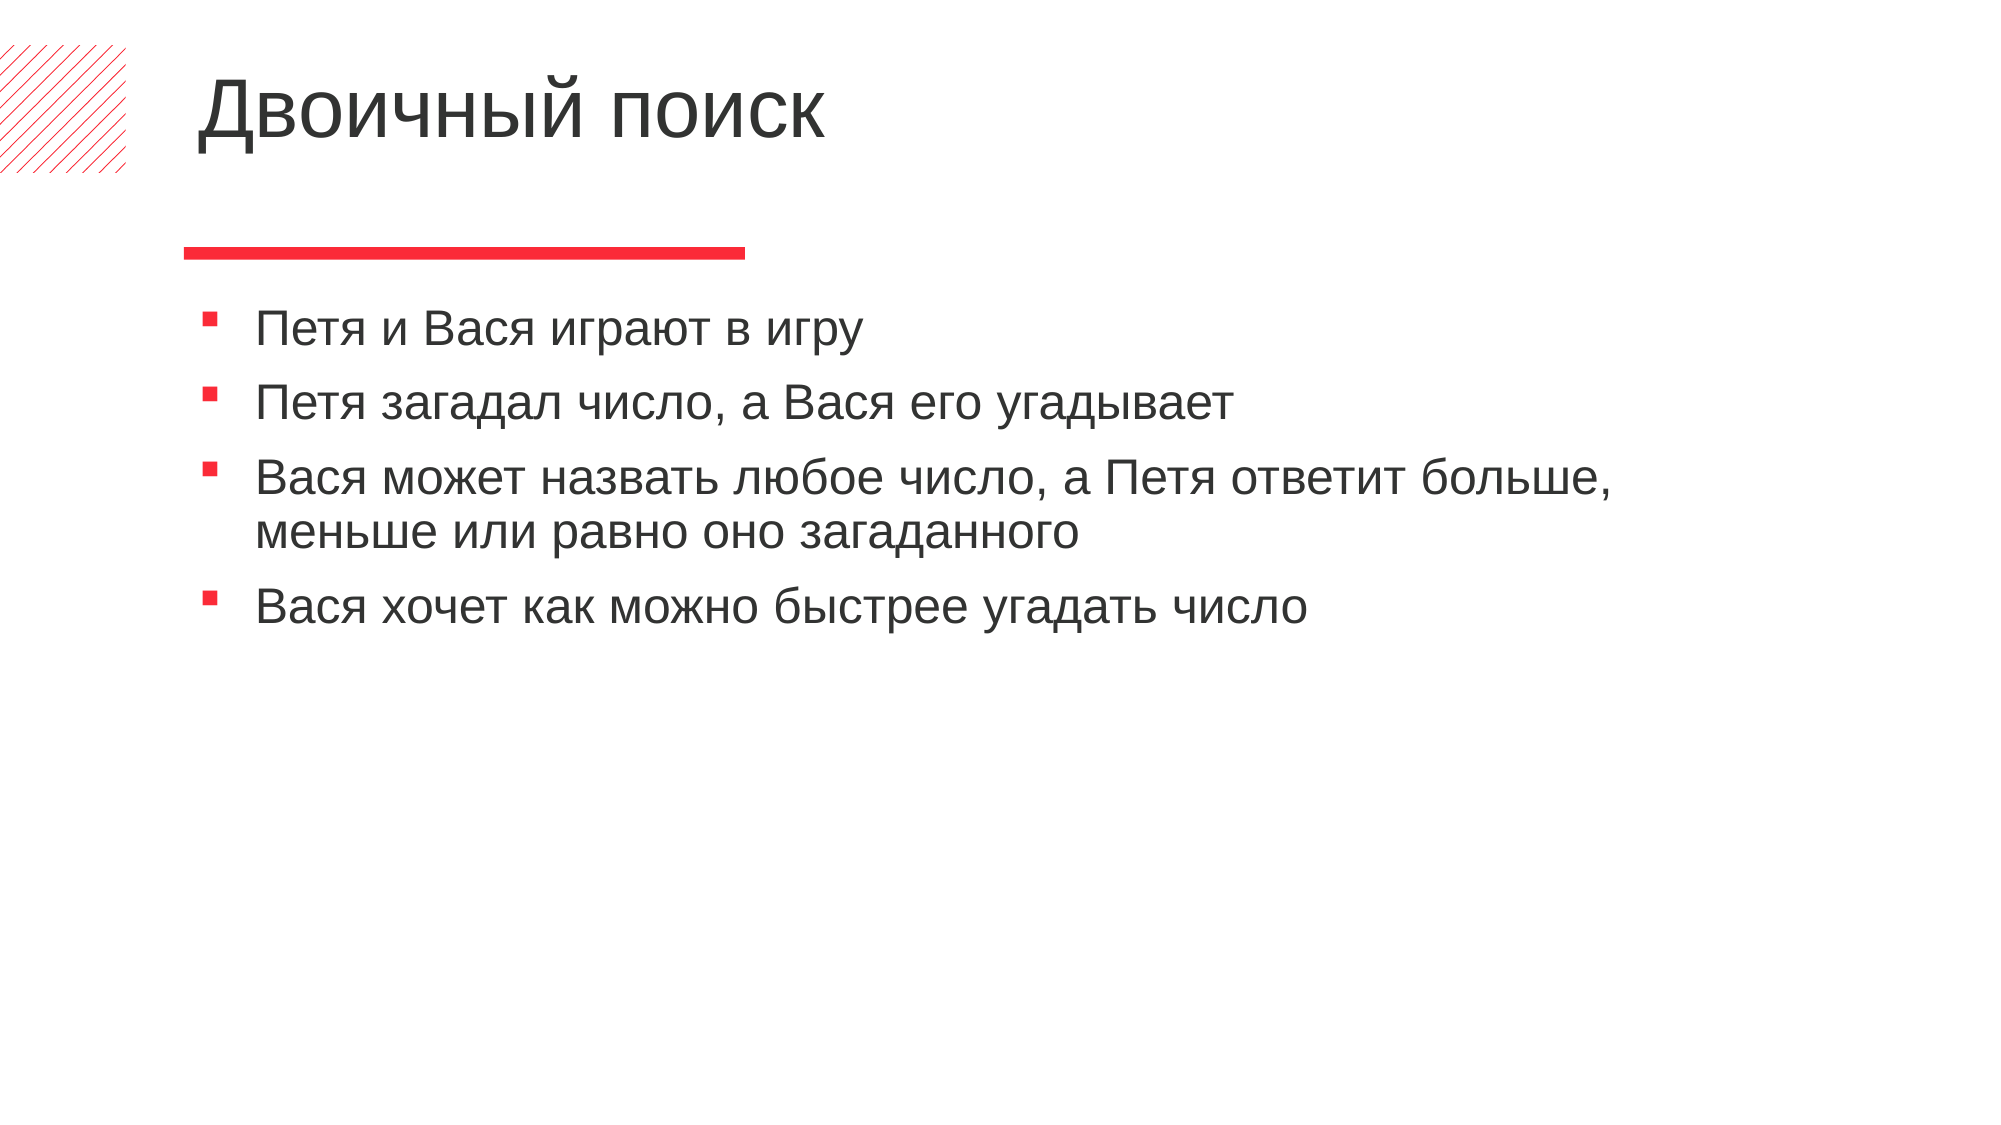

Двоичный поиск
Петя и Вася играют в игру
Петя загадал число, а Вася его угадывает
Вася может назвать любое число, а Петя ответит больше, меньше или равно оно загаданного
Вася хочет как можно быстрее угадать число